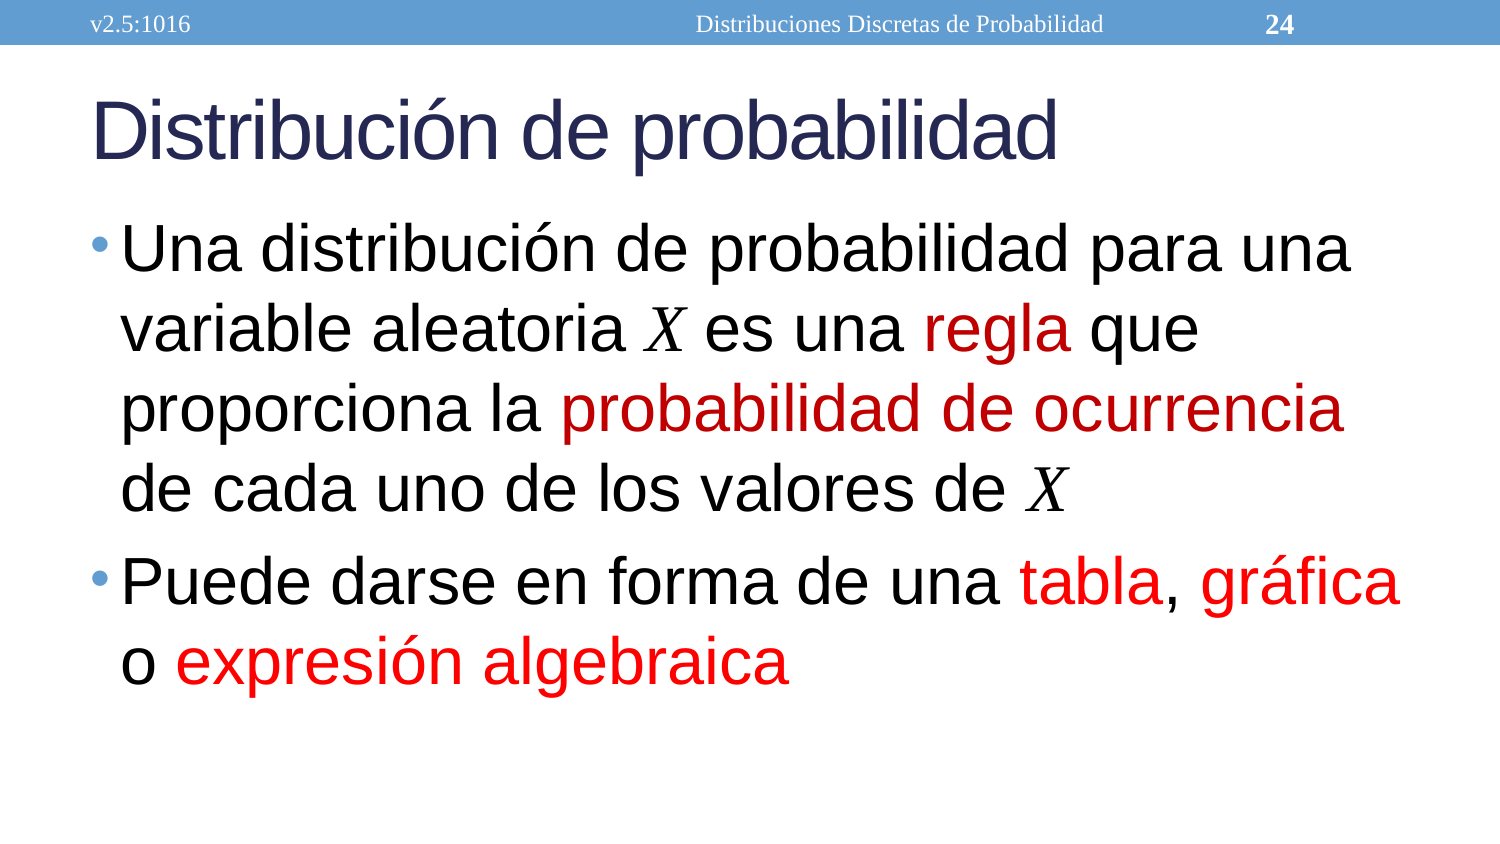

v2.5:1016
Distribuciones Discretas de Probabilidad
24
# Distribución de probabilidad
Una distribución de probabilidad para una variable aleatoria X es una regla que proporciona la probabilidad de ocurrencia de cada uno de los valores de X
Puede darse en forma de una tabla, gráfica o expresión algebraica